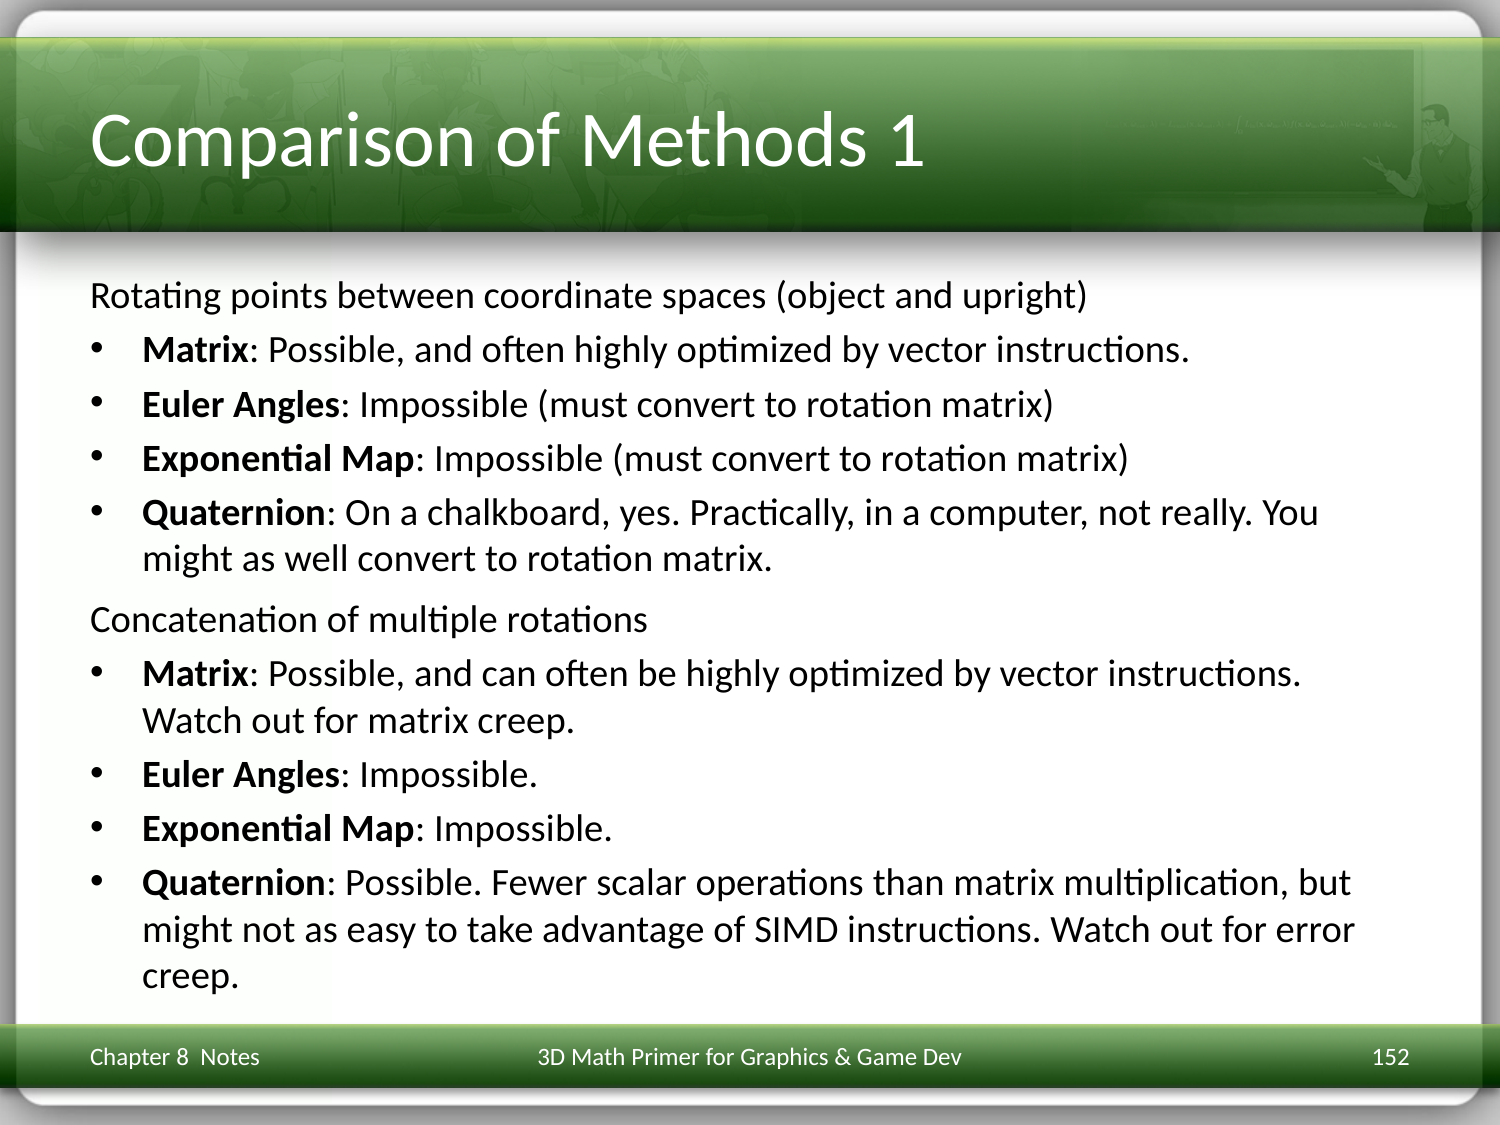

# Comparison of Methods 1
Rotating points between coordinate spaces (object and upright)
Matrix: Possible, and often highly optimized by vector instructions.
Euler Angles: Impossible (must convert to rotation matrix)
Exponential Map: Impossible (must convert to rotation matrix)
Quaternion: On a chalkboard, yes. Practically, in a computer, not really. You might as well convert to rotation matrix.
Concatenation of multiple rotations
Matrix: Possible, and can often be highly optimized by vector instructions. Watch out for matrix creep.
Euler Angles: Impossible.
Exponential Map: Impossible.
Quaternion: Possible. Fewer scalar operations than matrix multiplication, but might not as easy to take advantage of SIMD instructions. Watch out for error creep.

Chapter 8  Notes
3D Math Primer for Graphics & Game Dev
152